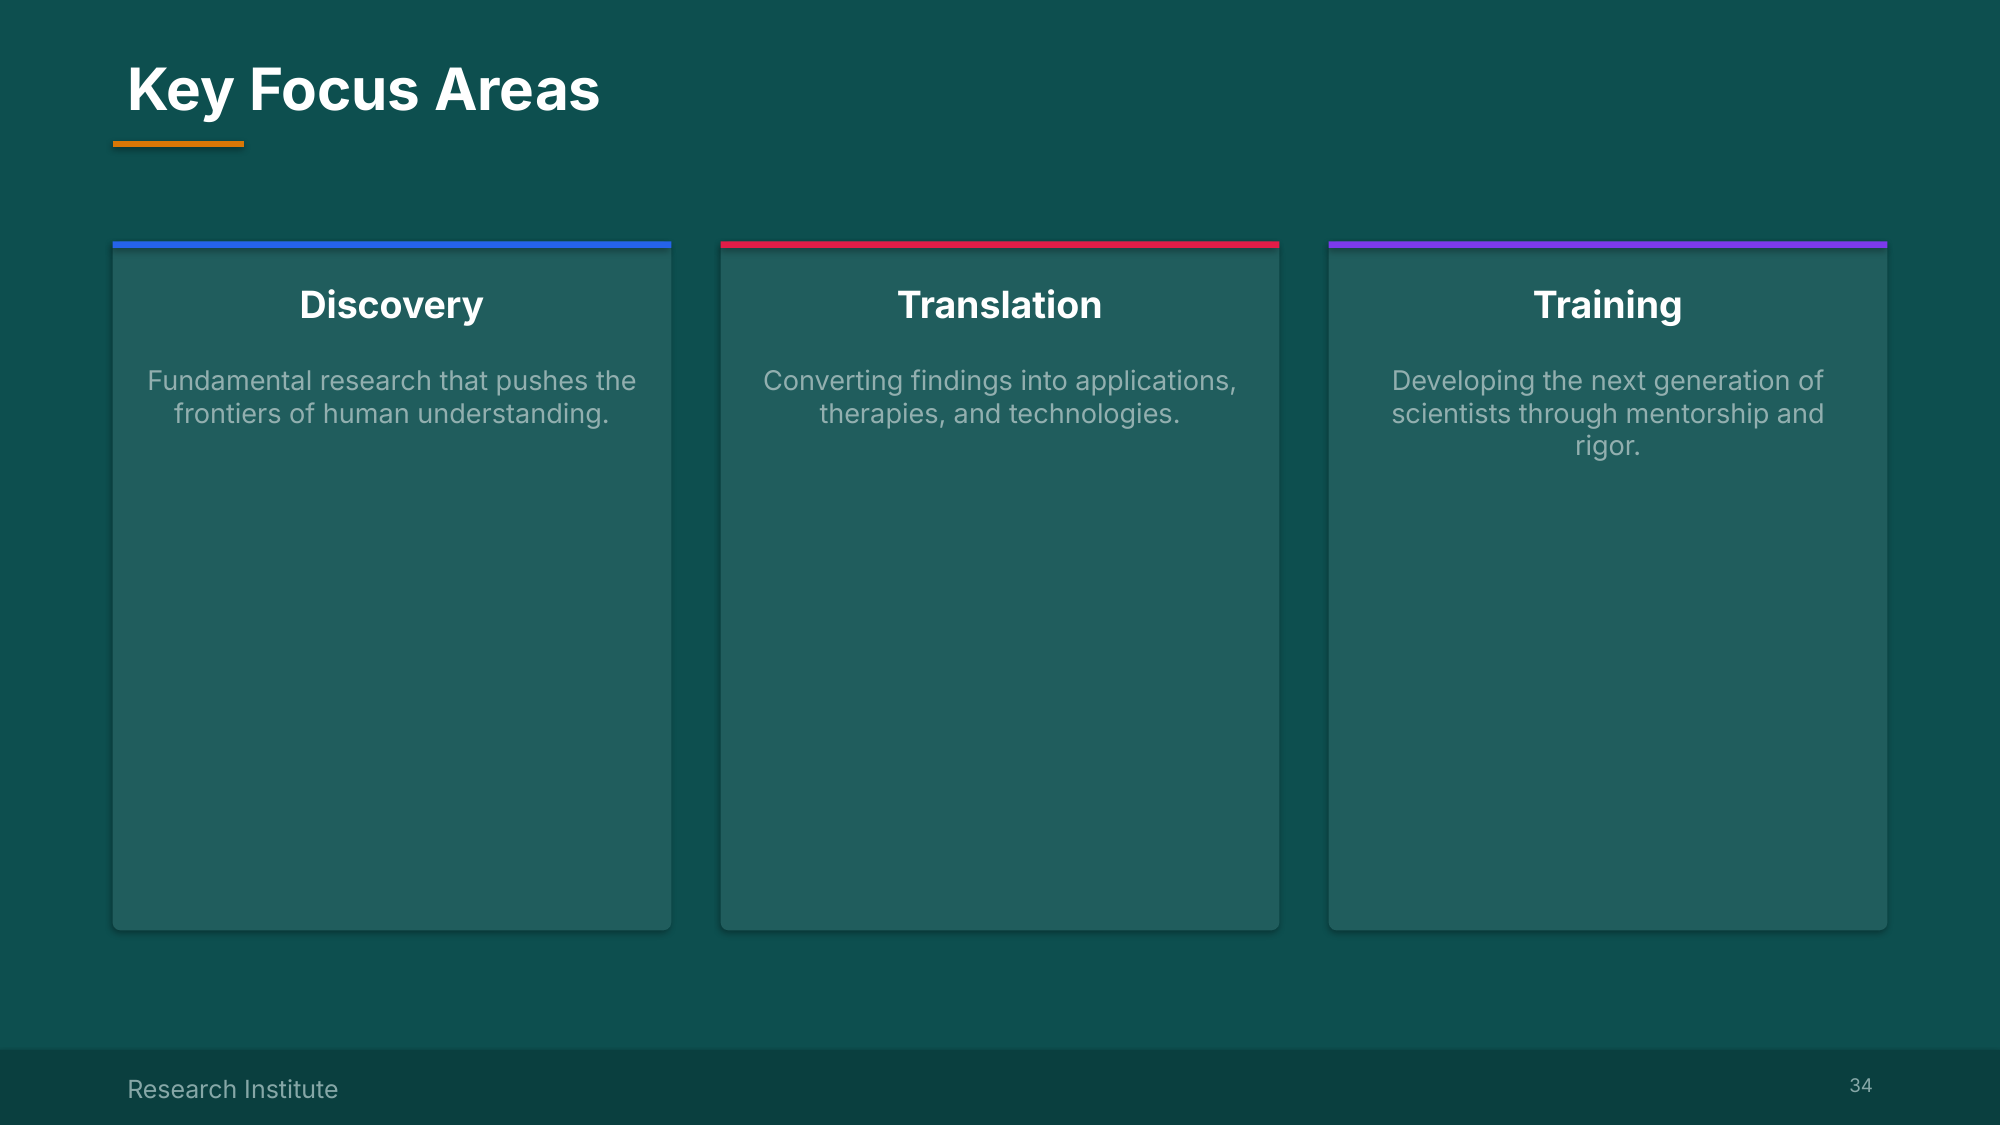

Key Focus Areas

Discovery
Translation
Training
Fundamental research that pushes the frontiers of human understanding.
Converting findings into applications, therapies, and technologies.
Developing the next generation of scientists through mentorship and rigor.

Research Institute
34